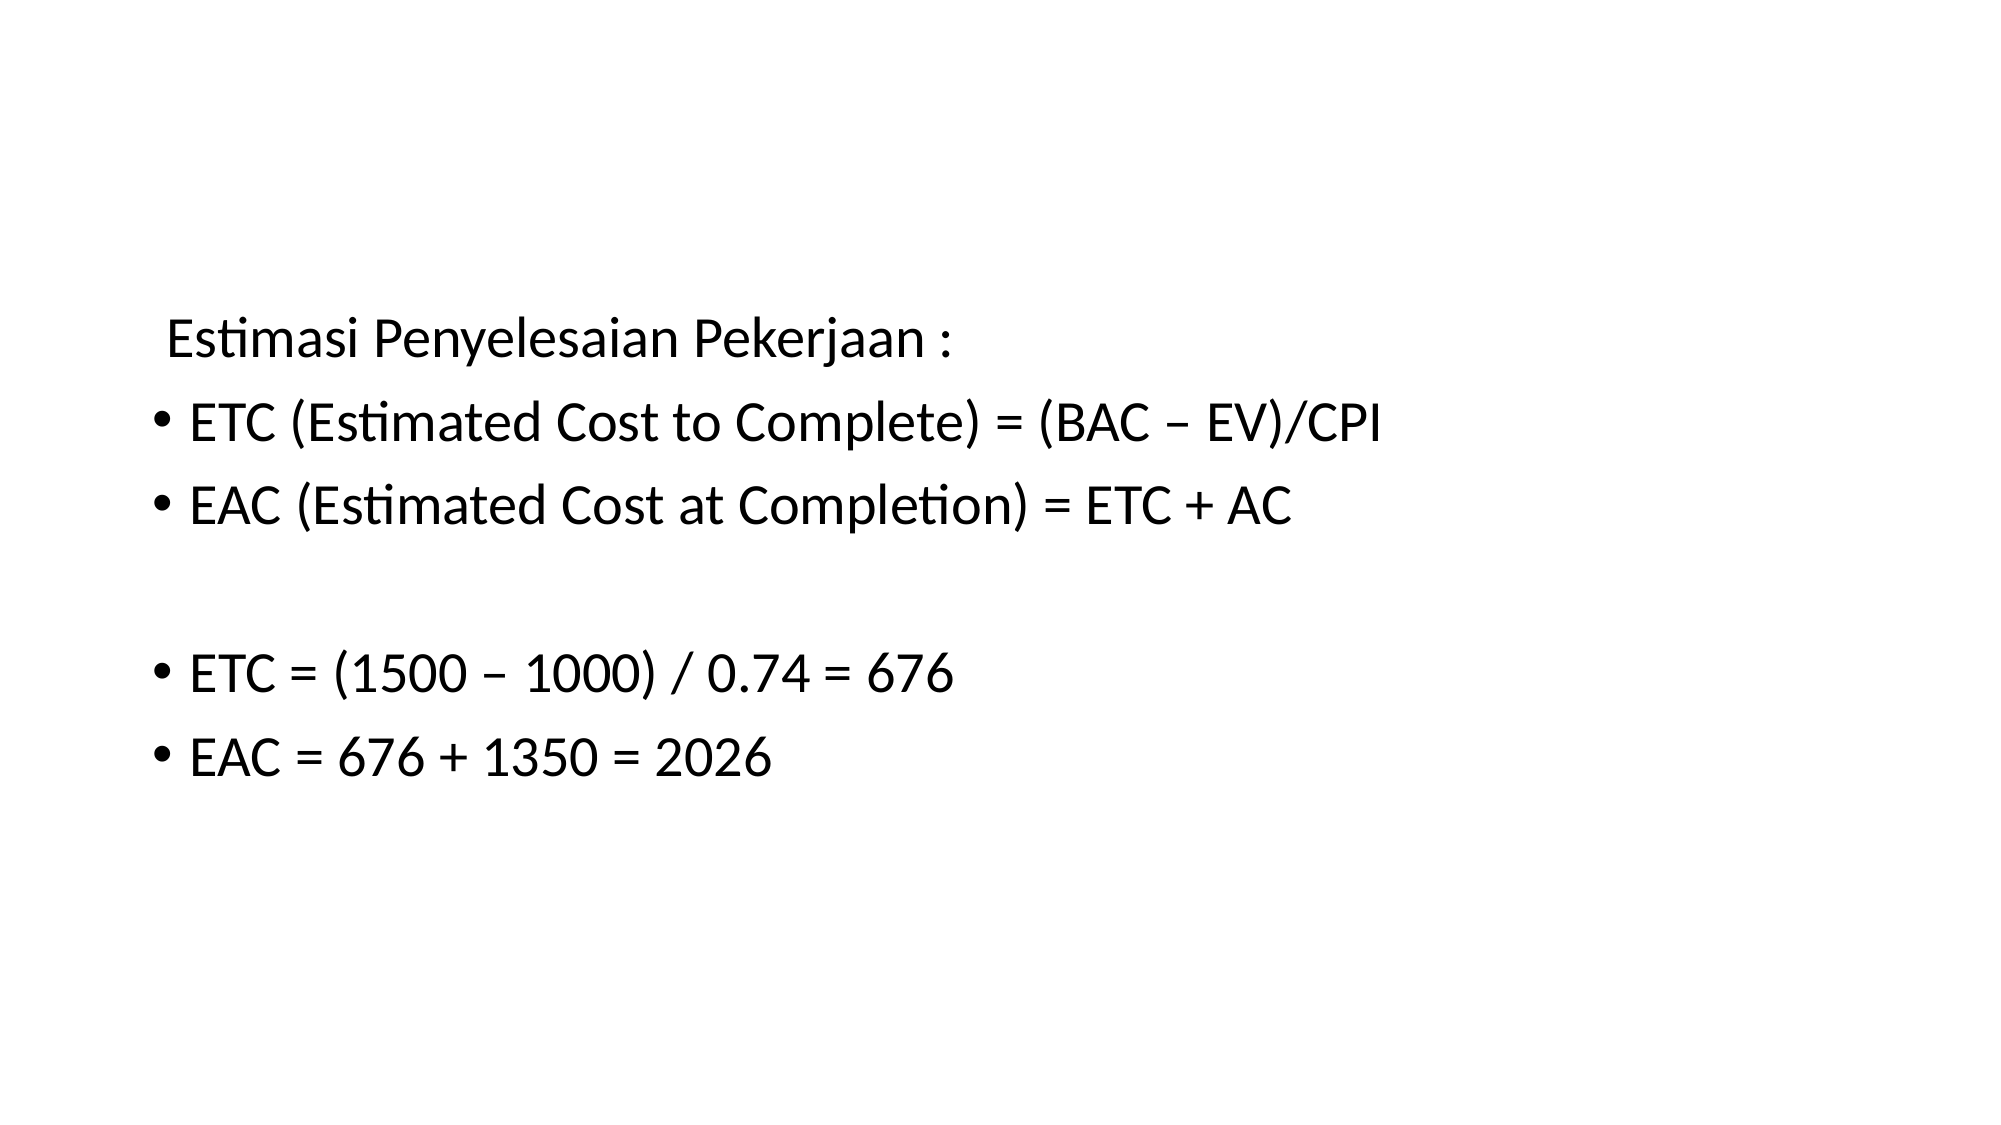

Estimasi Penyelesaian Pekerjaan :
ETC (Estimated Cost to Complete) = (BAC – EV)/CPI
EAC (Estimated Cost at Completion) = ETC + AC

ETC = (1500 – 1000) / 0.74 = 676
EAC = 676 + 1350 = 2026